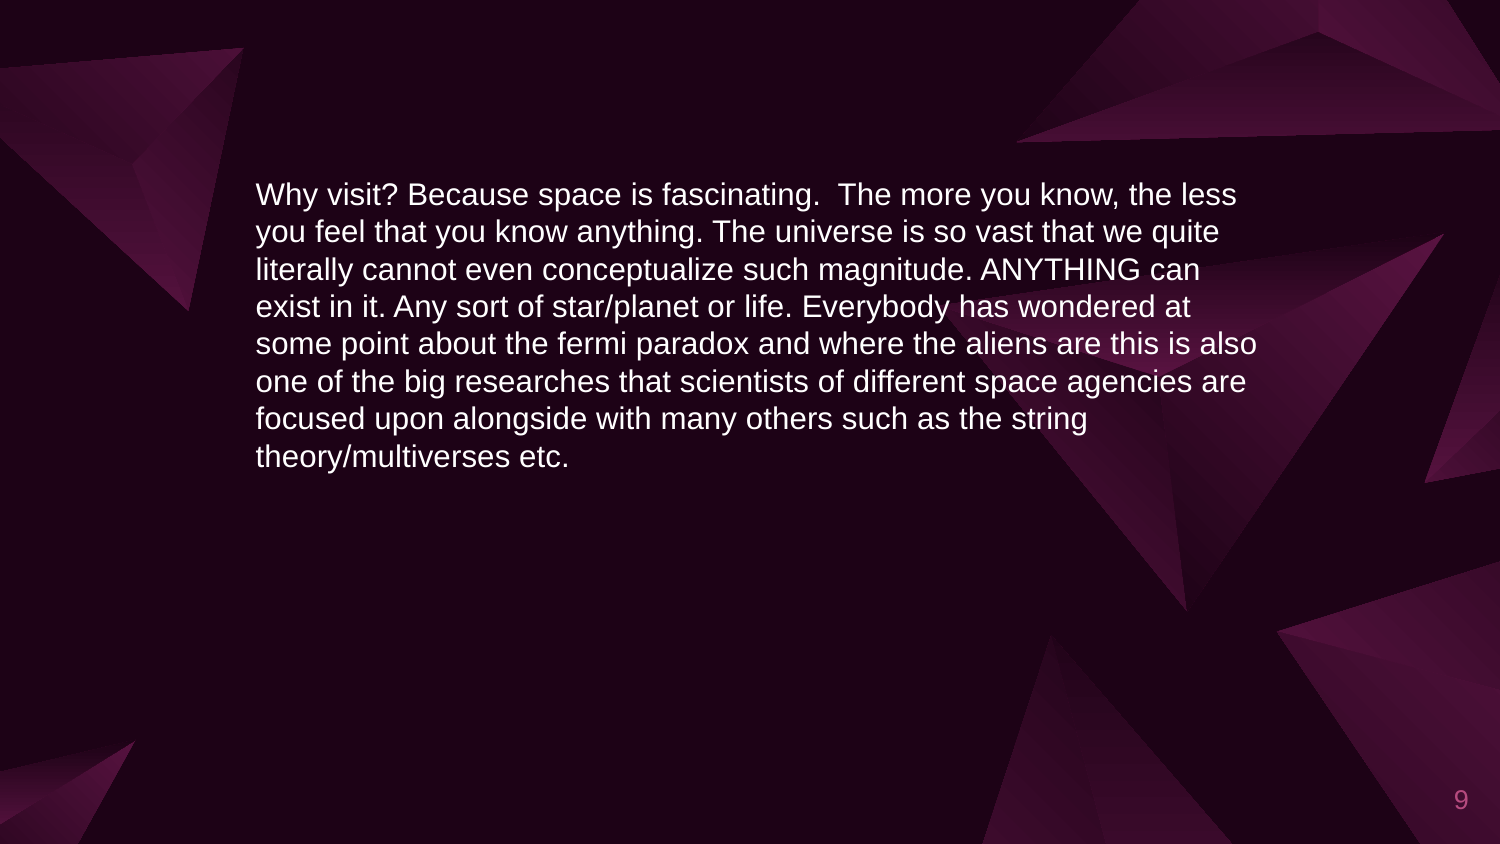

Why visit? Because space is fascinating.  The more you know, the less you feel that you know anything. The universe is so vast that we quite literally cannot even conceptualize such magnitude. ANYTHING can exist in it. Any sort of star/planet or life. Everybody has wondered at some point about the fermi paradox and where the aliens are this is also one of the big researches that scientists of different space agencies are focused upon alongside with many others such as the string theory/multiverses etc.
9